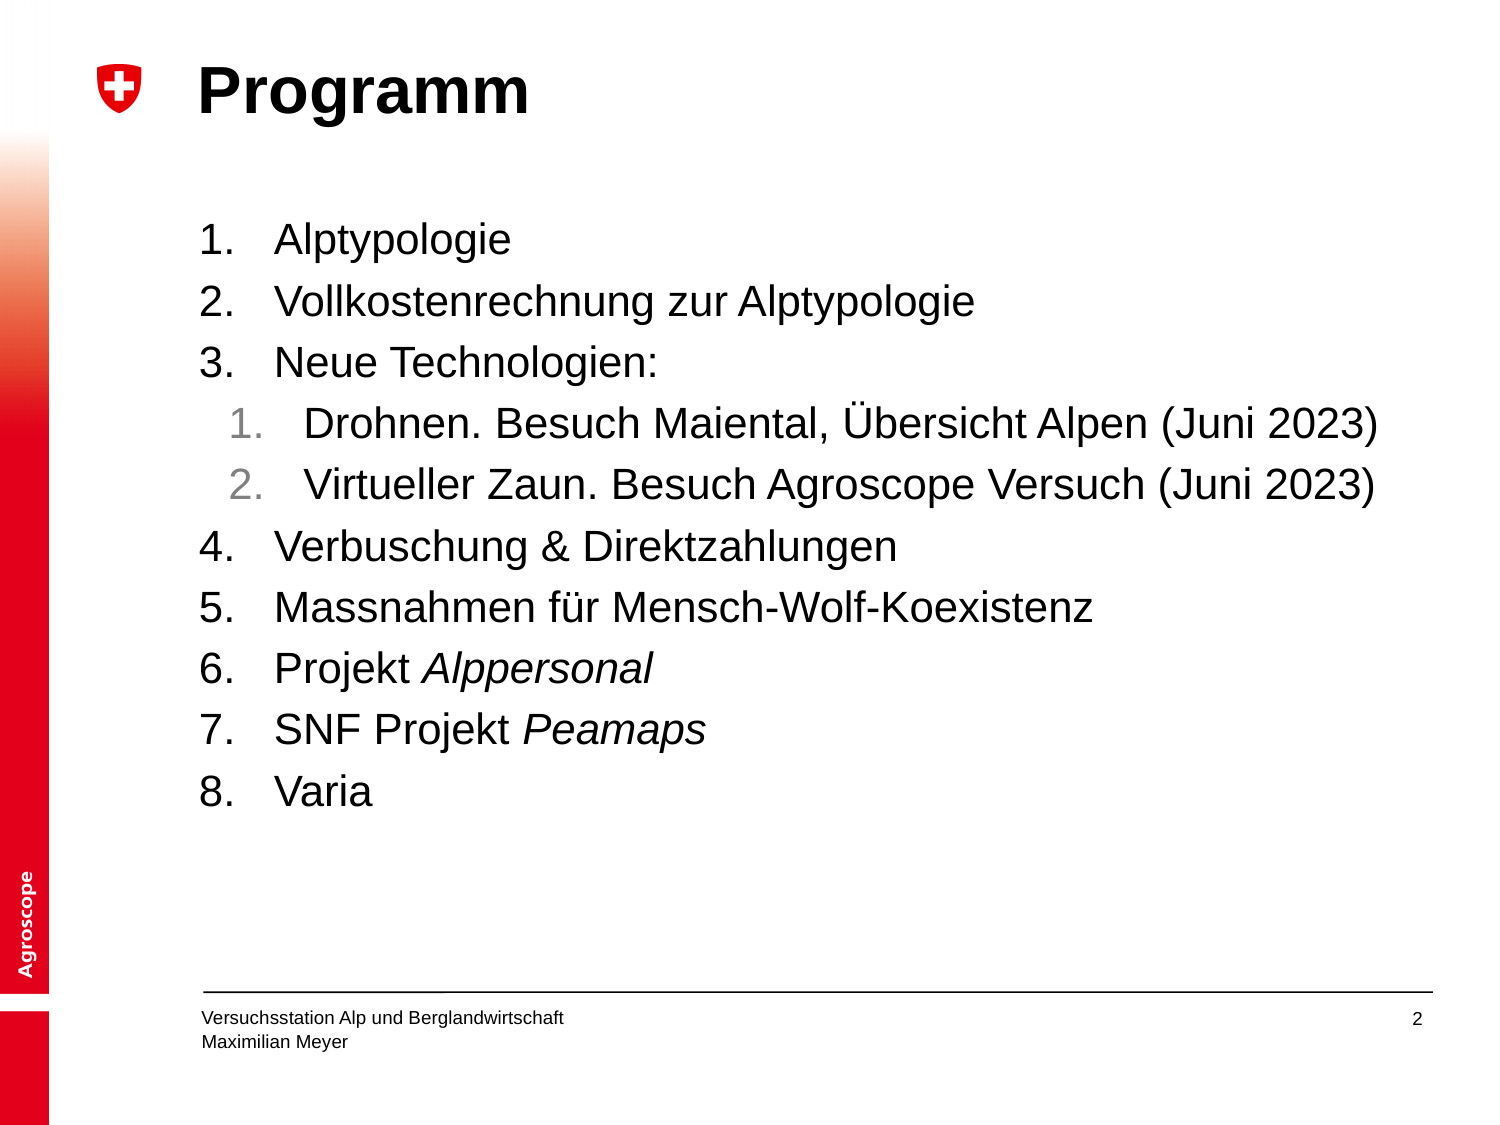

# Programm
Alptypologie
Vollkostenrechnung zur Alptypologie
Neue Technologien:
Drohnen. Besuch Maiental, Übersicht Alpen (Juni 2023)
Virtueller Zaun. Besuch Agroscope Versuch (Juni 2023)
Verbuschung & Direktzahlungen
Massnahmen für Mensch-Wolf-Koexistenz
Projekt Alppersonal
SNF Projekt Peamaps
Varia